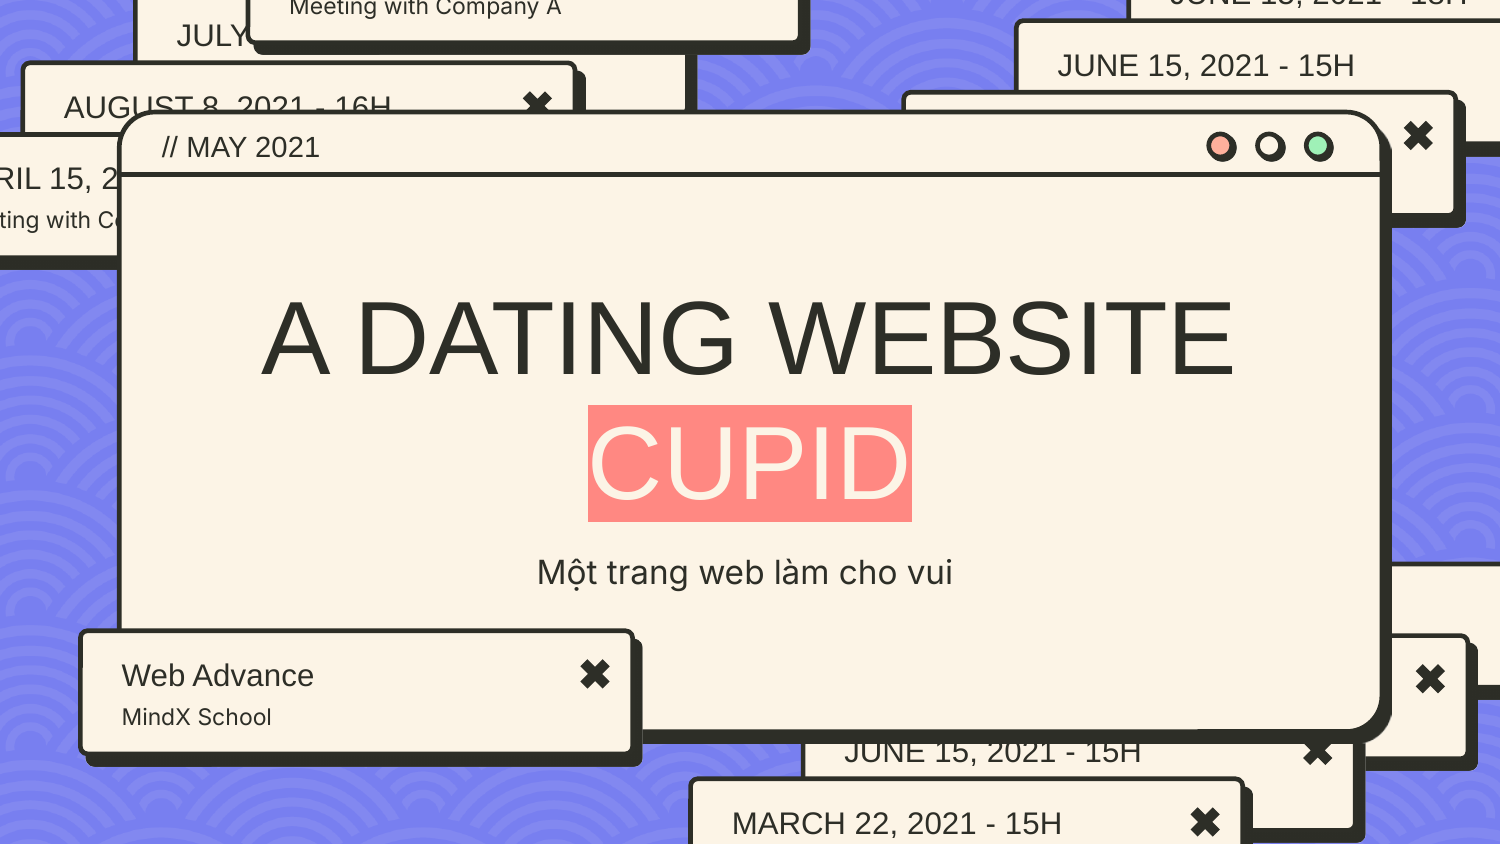

// MAY 2021
# A DATING WEBSITE CUPID
Một trang web làm cho vui

Web Advance
MindX School